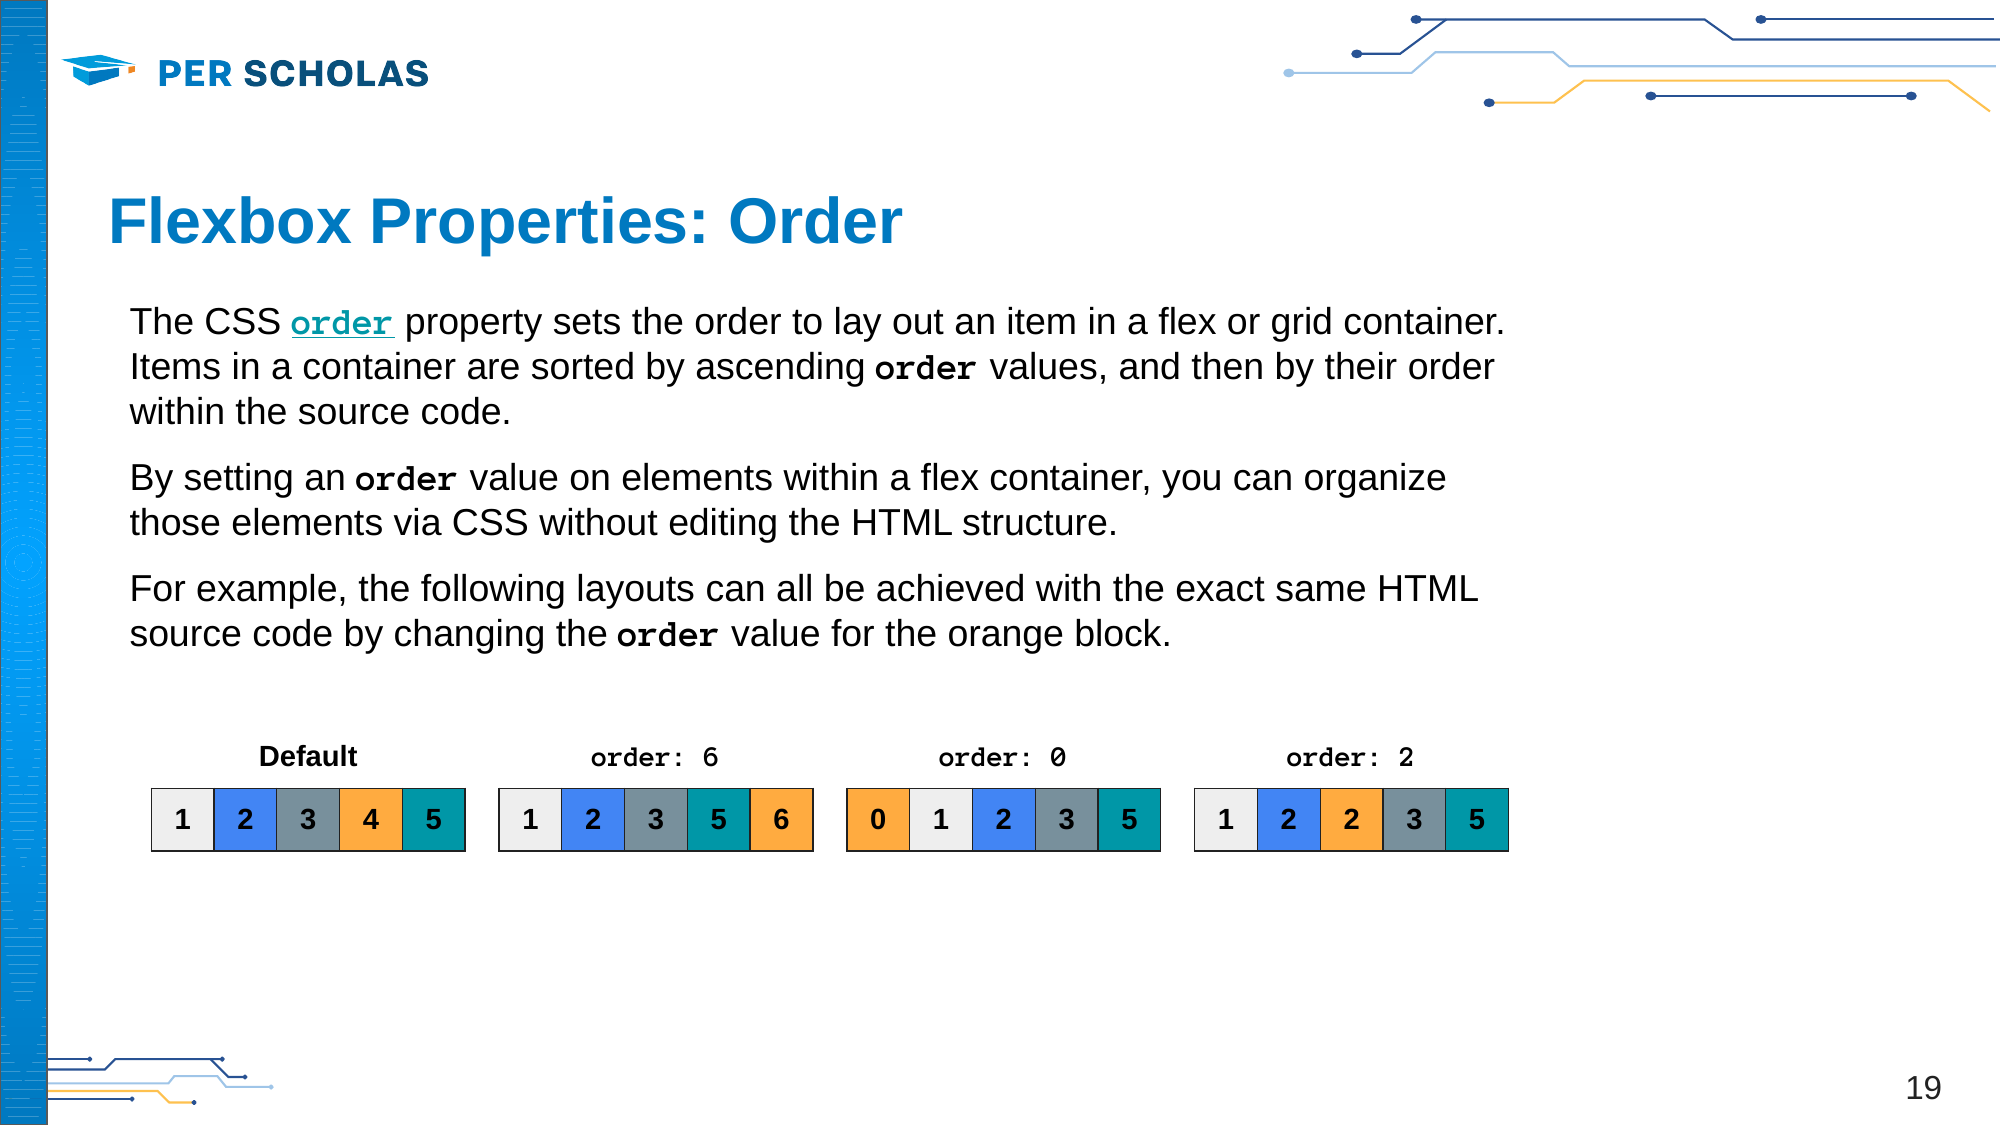

# Flexbox Properties: Order
The CSS order property sets the order to lay out an item in a flex or grid container. Items in a container are sorted by ascending order values, and then by their order within the source code.
By setting an order value on elements within a flex container, you can organize those elements via CSS without editing the HTML structure.
For example, the following layouts can all be achieved with the exact same HTML source code by changing the order value for the orange block.
Default
order: 6
order: 0
order: 2
| 1 | 2 | 3 | 4 | 5 |
| --- | --- | --- | --- | --- |
| 1 | 2 | 3 | 5 | 6 |
| --- | --- | --- | --- | --- |
| 0 | 1 | 2 | 3 | 5 |
| --- | --- | --- | --- | --- |
| 1 | 2 | 2 | 3 | 5 |
| --- | --- | --- | --- | --- |
19